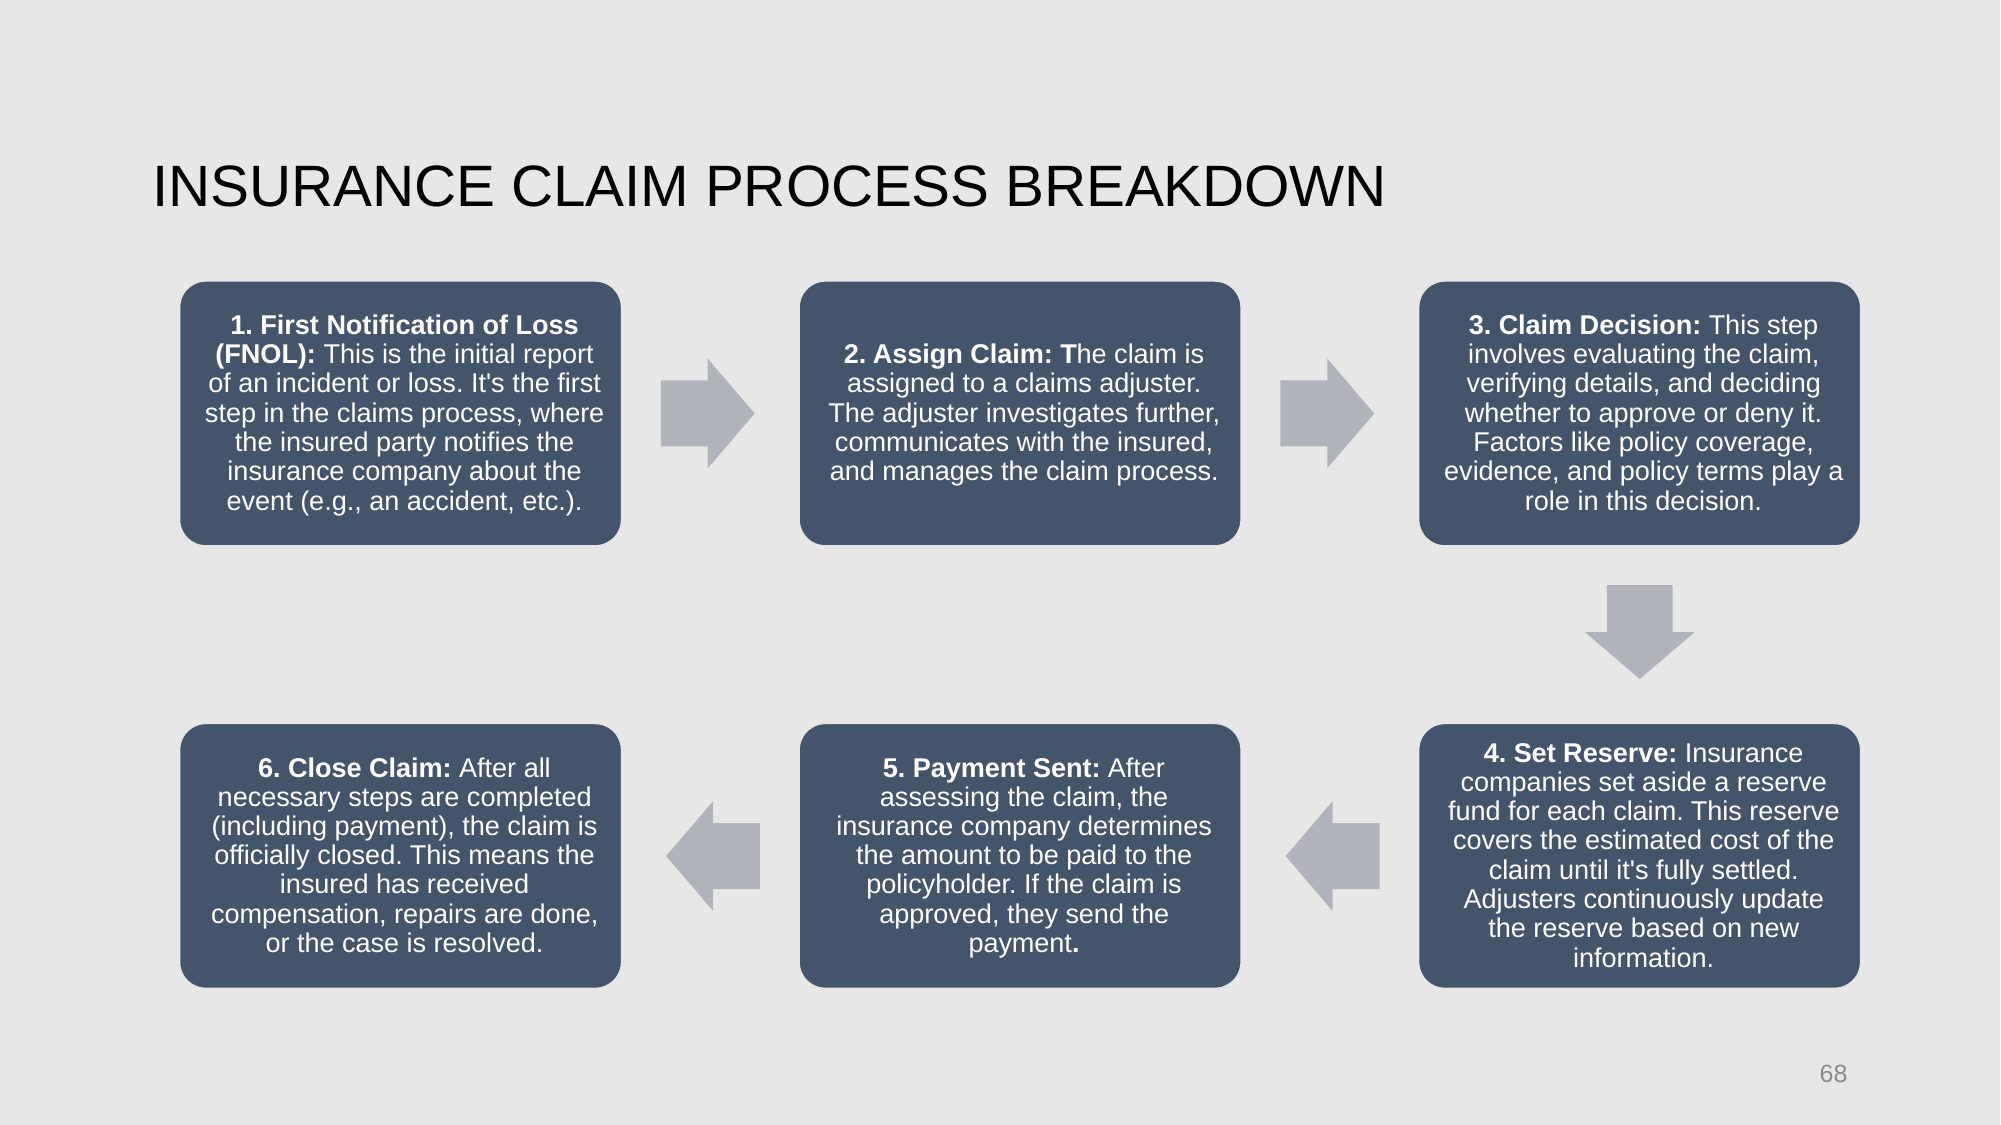

# Insurance claim PROCESS BREAKDOWN
1. First Notification of Loss (FNOL): This is the initial report of an incident or loss. It's the first step in the claims process, where the insured party notifies the insurance company about the event (e.g., an accident, etc.).

2. Assign Claim: The claim is assigned to a claims adjuster. The adjuster investigates further, communicates with the insured, and manages the claim process.

3. Claim Decision: This step involves evaluating the claim, verifying details, and deciding whether to approve or deny it. Factors like policy coverage, evidence, and policy terms play a role in this decision.

4. Set Reserve: Insurance companies set aside a reserve fund for each claim. This reserve covers the estimated cost of the claim until it's fully settled. Adjusters continuously update the reserve based on new information.

5. Payment Sent: After assessing the claim, the insurance company determines the amount to be paid to the policyholder. If the claim is approved, they send the payment.

6. Close Claim: After all necessary steps are completed (including payment), the claim is officially closed. This means the insured has received compensation, repairs are done, or the case is resolved.
68